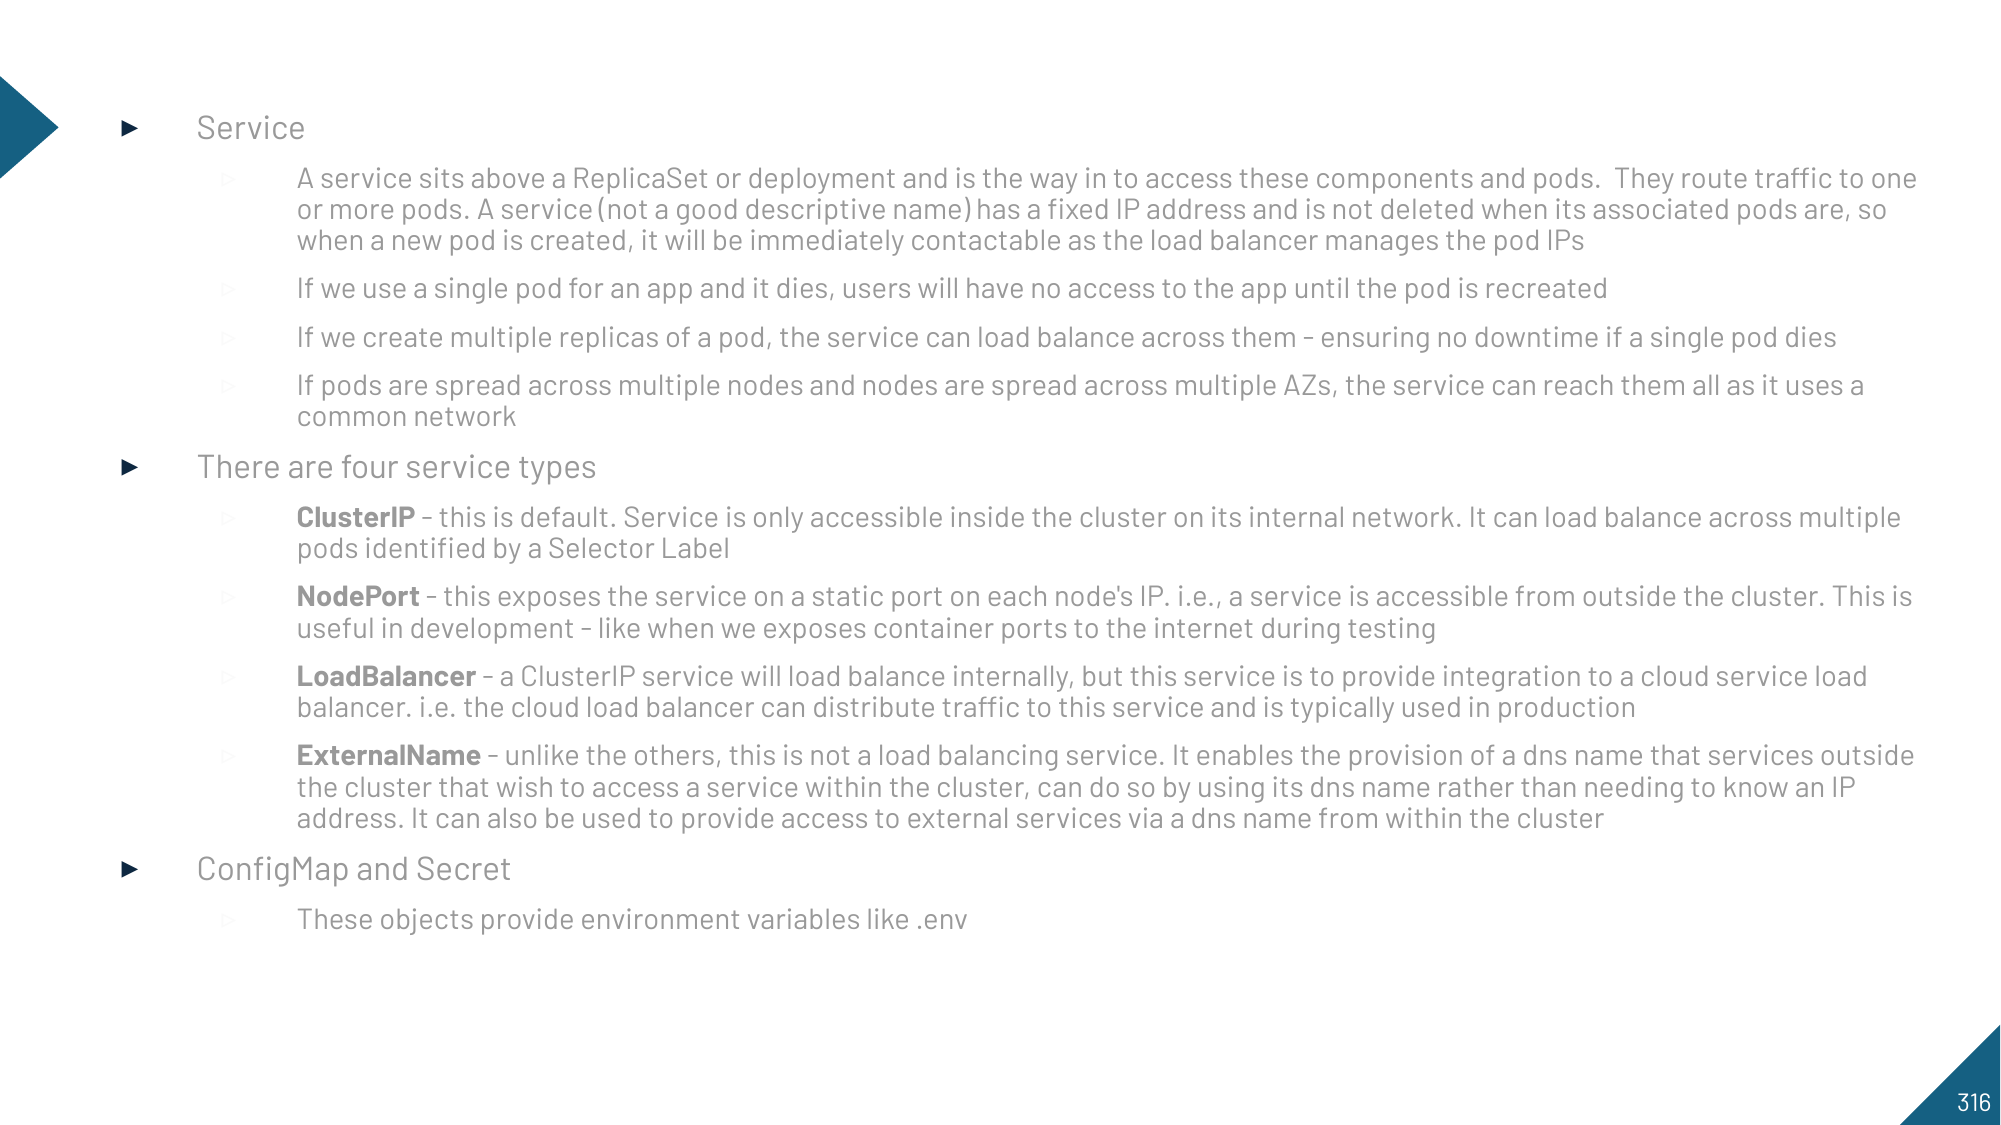

Service
A service sits above a ReplicaSet or deployment and is the way in to access these components and pods.  They route traffic to one or more pods. A service (not a good descriptive name) has a fixed IP address and is not deleted when its associated pods are, so when a new pod is created, it will be immediately contactable as the load balancer manages the pod IPs
If we use a single pod for an app and it dies, users will have no access to the app until the pod is recreated
If we create multiple replicas of a pod, the service can load balance across them - ensuring no downtime if a single pod dies
If pods are spread across multiple nodes and nodes are spread across multiple AZs, the service can reach them all as it uses a common network
There are four service types
ClusterIP - this is default. Service is only accessible inside the cluster on its internal network. It can load balance across multiple pods identified by a Selector Label
NodePort - this exposes the service on a static port on each node's IP. i.e., a service is accessible from outside the cluster. This is useful in development - like when we exposes container ports to the internet during testing
LoadBalancer - a ClusterIP service will load balance internally, but this service is to provide integration to a cloud service load balancer. i.e. the cloud load balancer can distribute traffic to this service and is typically used in production
ExternalName - unlike the others, this is not a load balancing service. It enables the provision of a dns name that services outside the cluster that wish to access a service within the cluster, can do so by using its dns name rather than needing to know an IP address. It can also be used to provide access to external services via a dns name from within the cluster
ConfigMap and Secret
These objects provide environment variables like .env

316